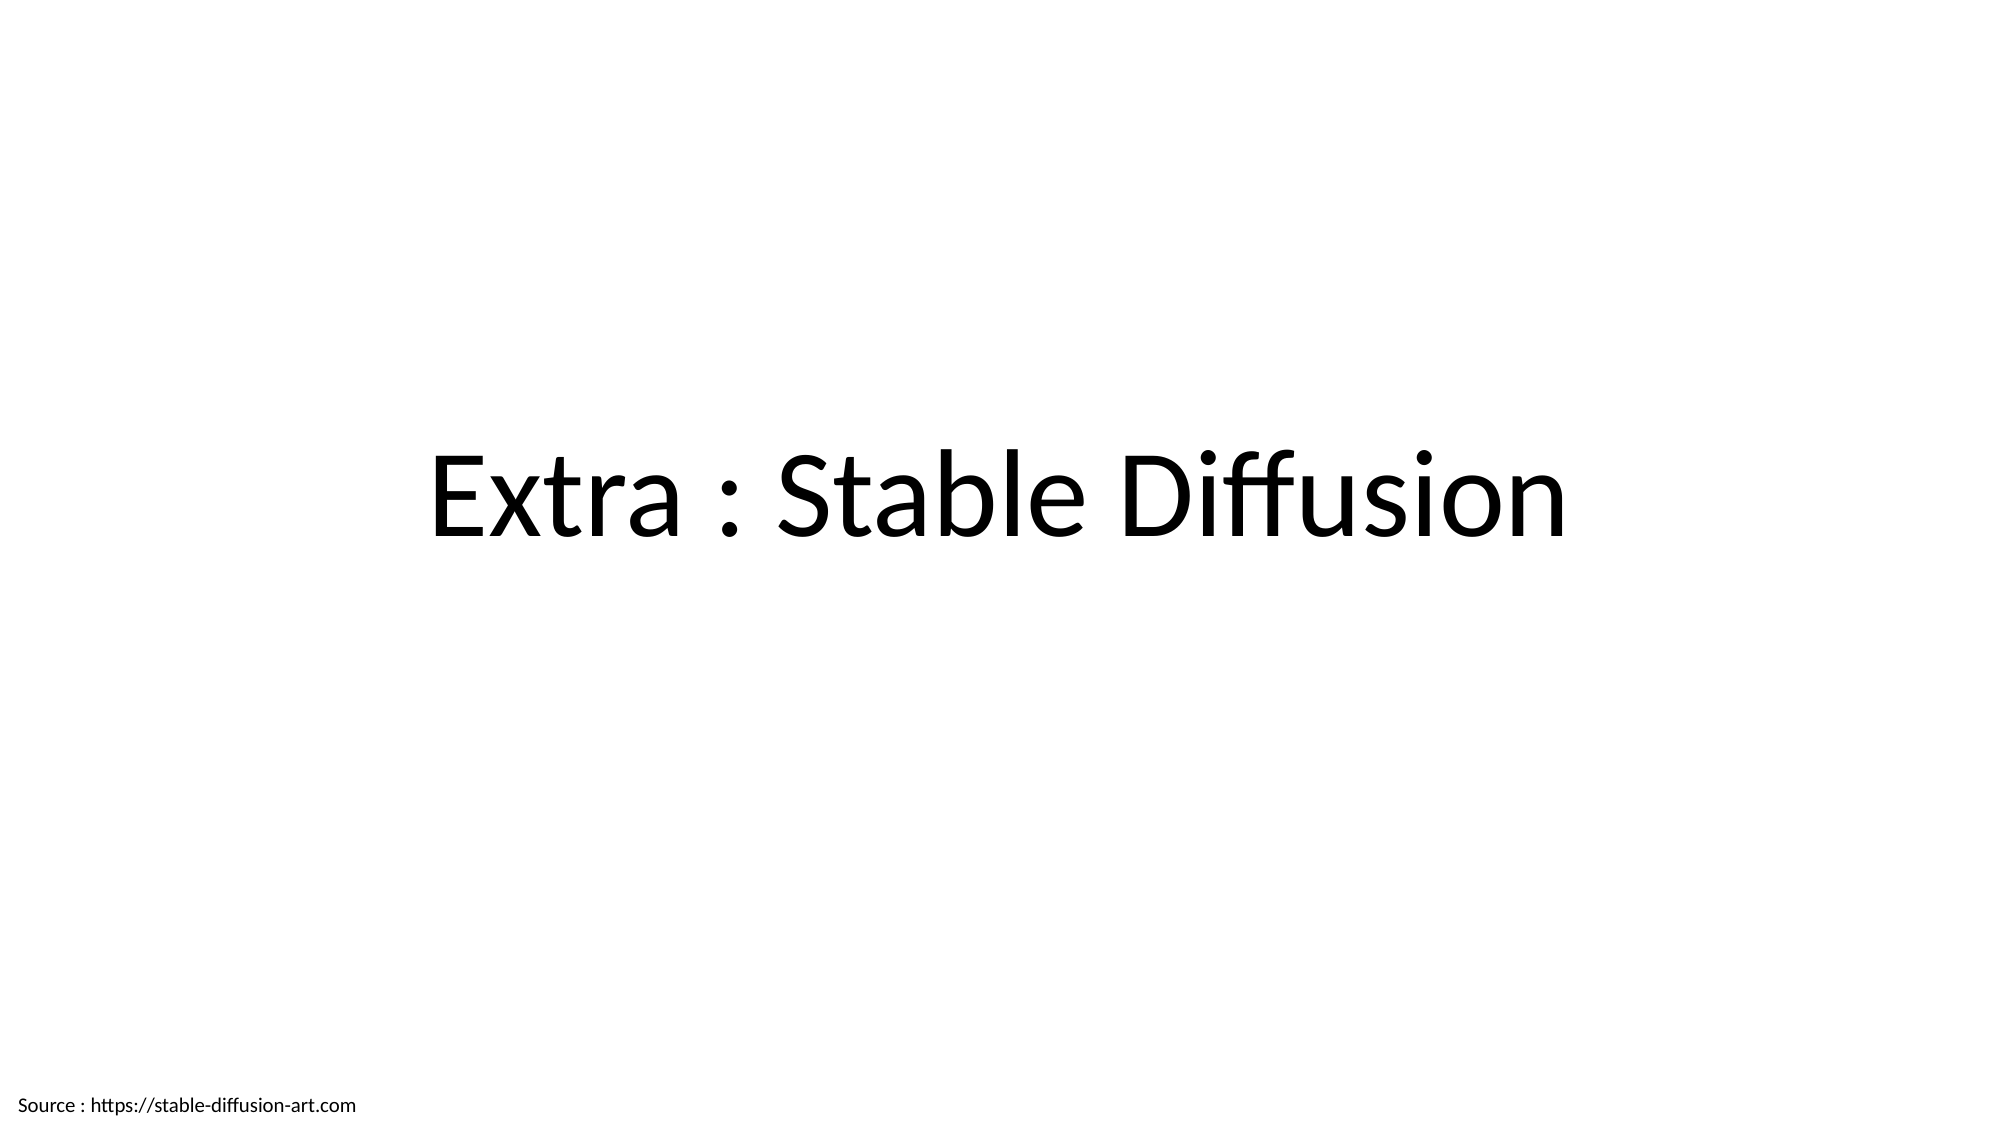

# Extra : Stable Diffusion
Source : https://stable-diffusion-art.com